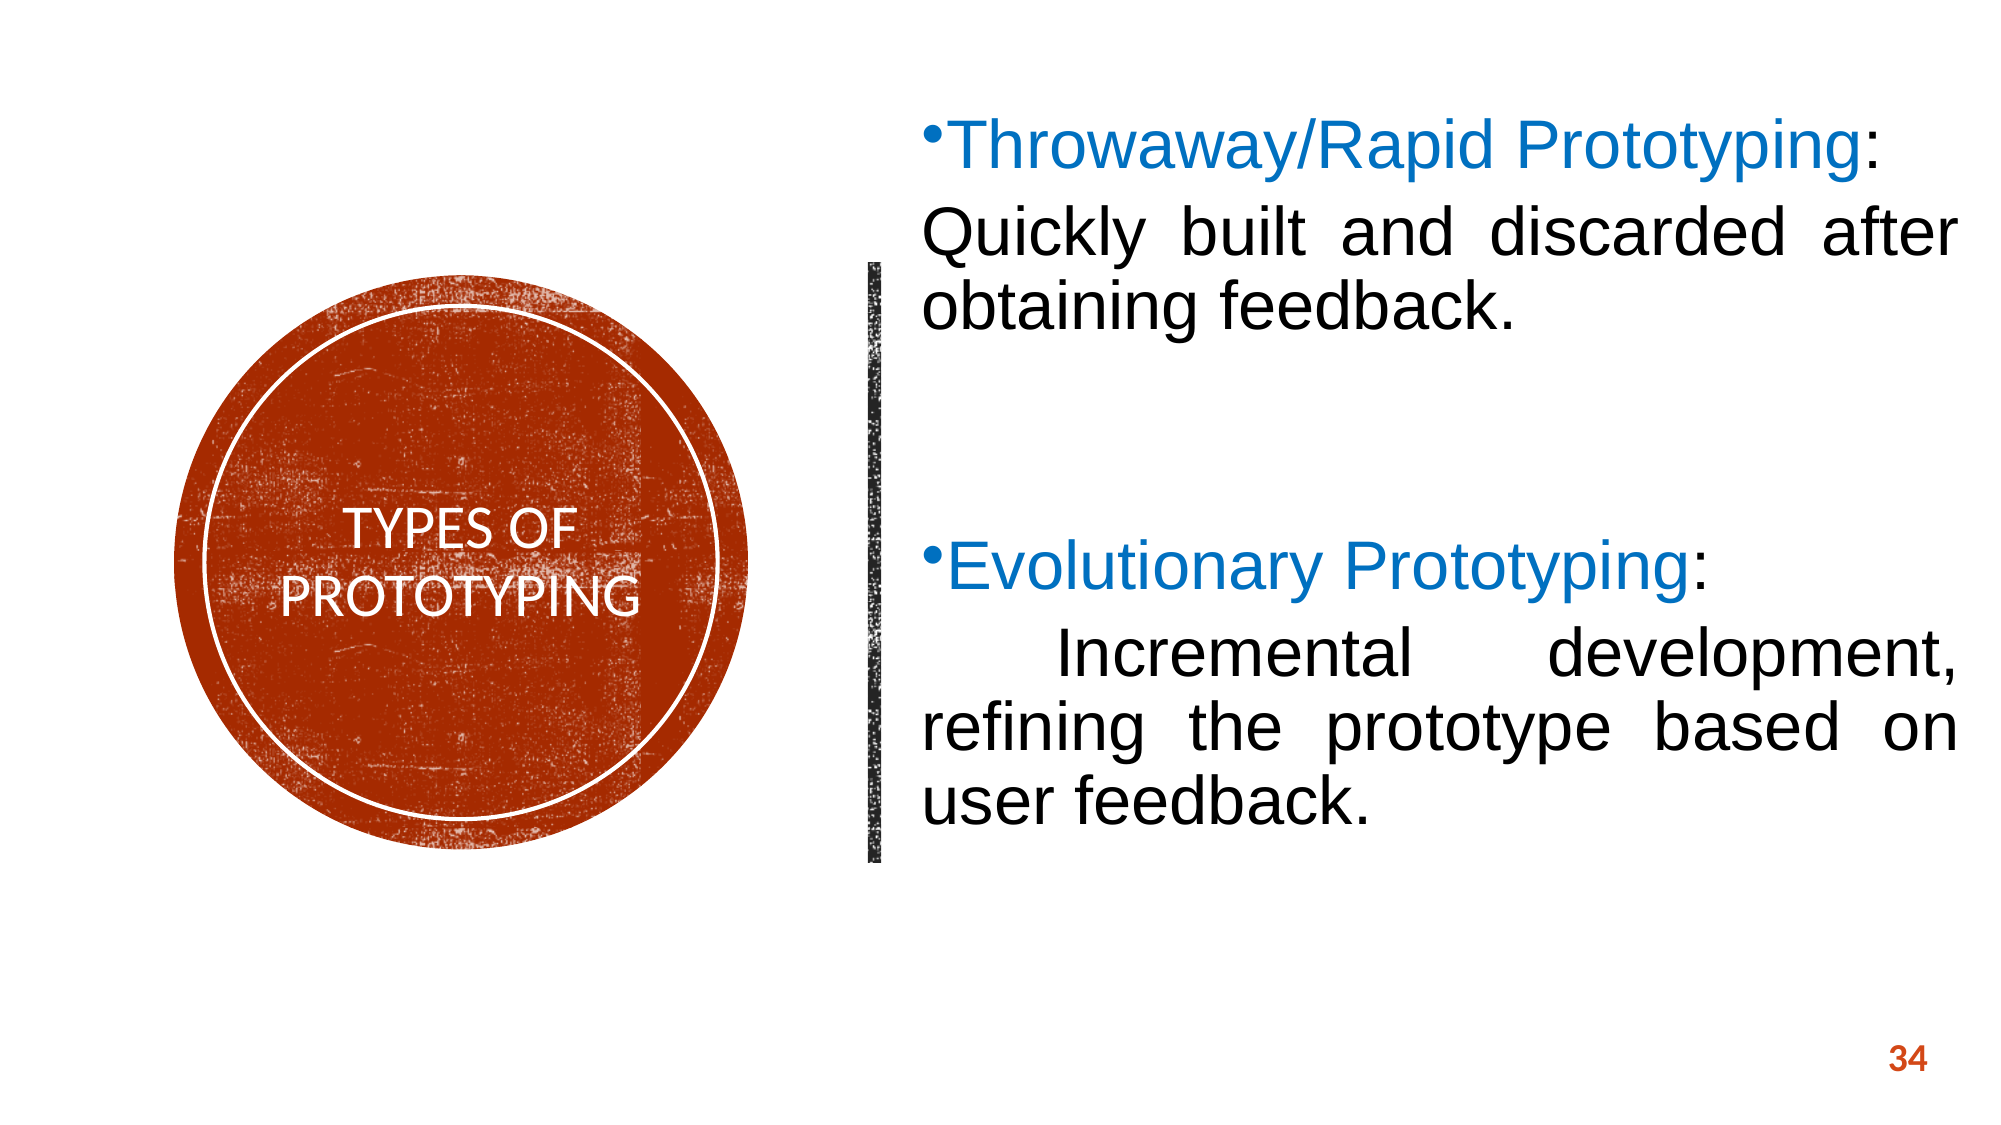

Throwaway/Rapid Prototyping:
Quickly built and discarded after obtaining feedback.

Evolutionary Prototyping:
 Incremental development, refining the prototype based on user feedback.

# Types of prototyping

34